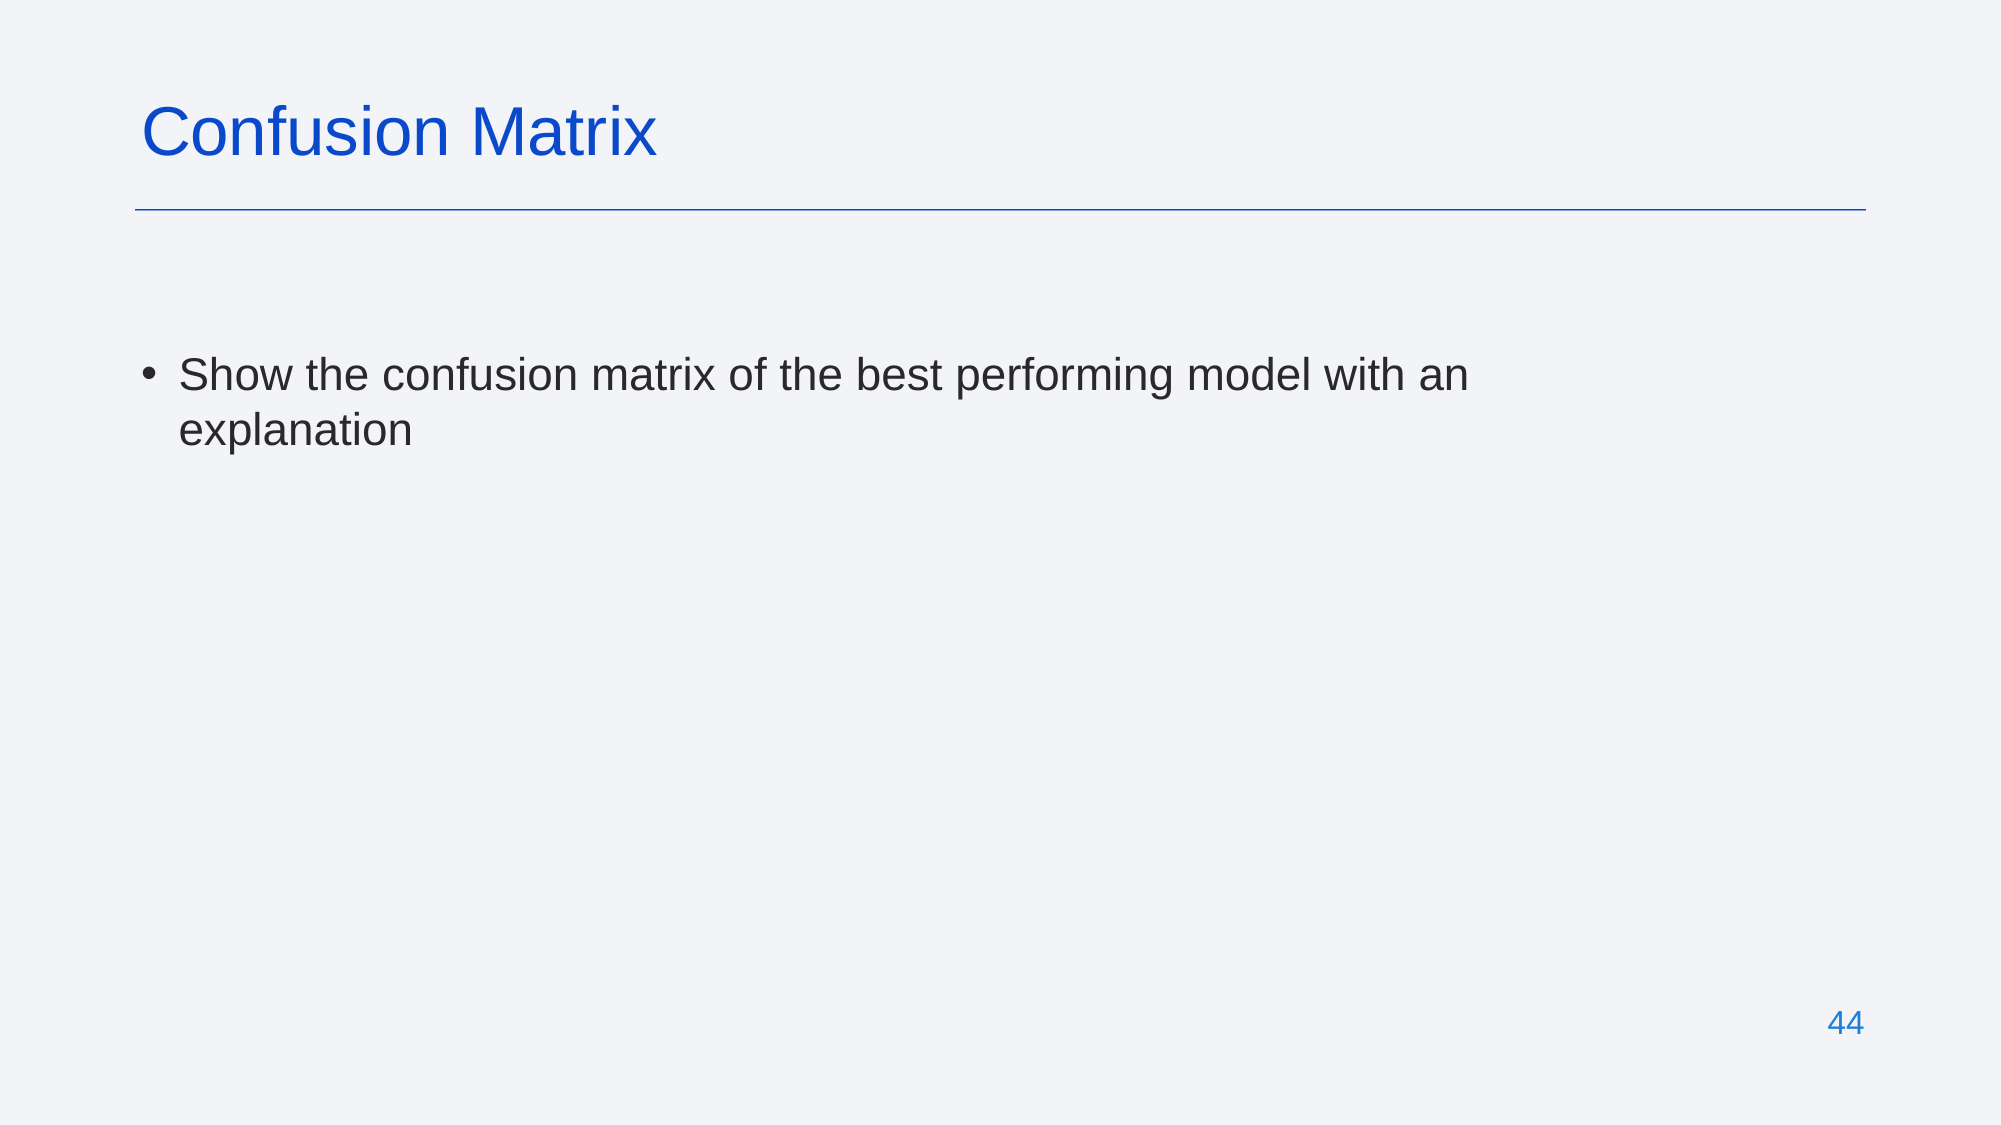

Confusion Matrix
# Show the confusion matrix of the best performing model with an explanation
44